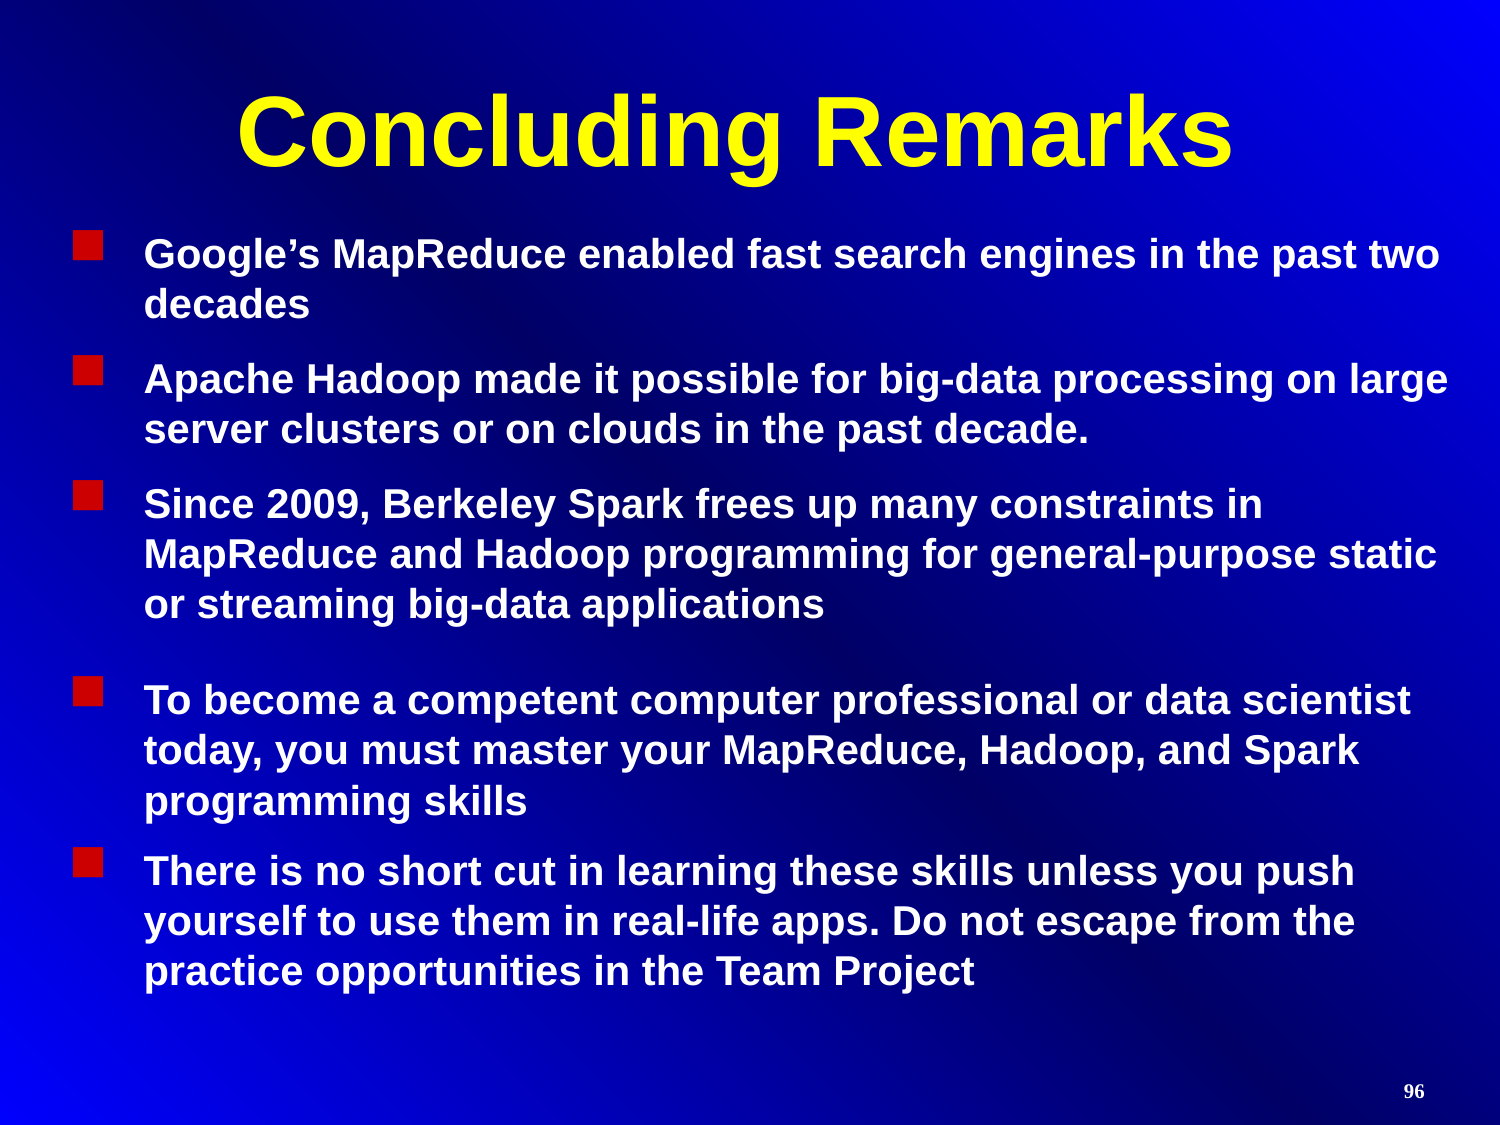

Concluding Remarks
Google’s MapReduce enabled fast search engines in the past two decades
Apache Hadoop made it possible for big-data processing on large server clusters or on clouds in the past decade.
Since 2009, Berkeley Spark frees up many constraints in MapReduce and Hadoop programming for general-purpose static or streaming big-data applications
To become a competent computer professional or data scientist today, you must master your MapReduce, Hadoop, and Spark programming skills
There is no short cut in learning these skills unless you push yourself to use them in real-life apps. Do not escape from the practice opportunities in the Team Project